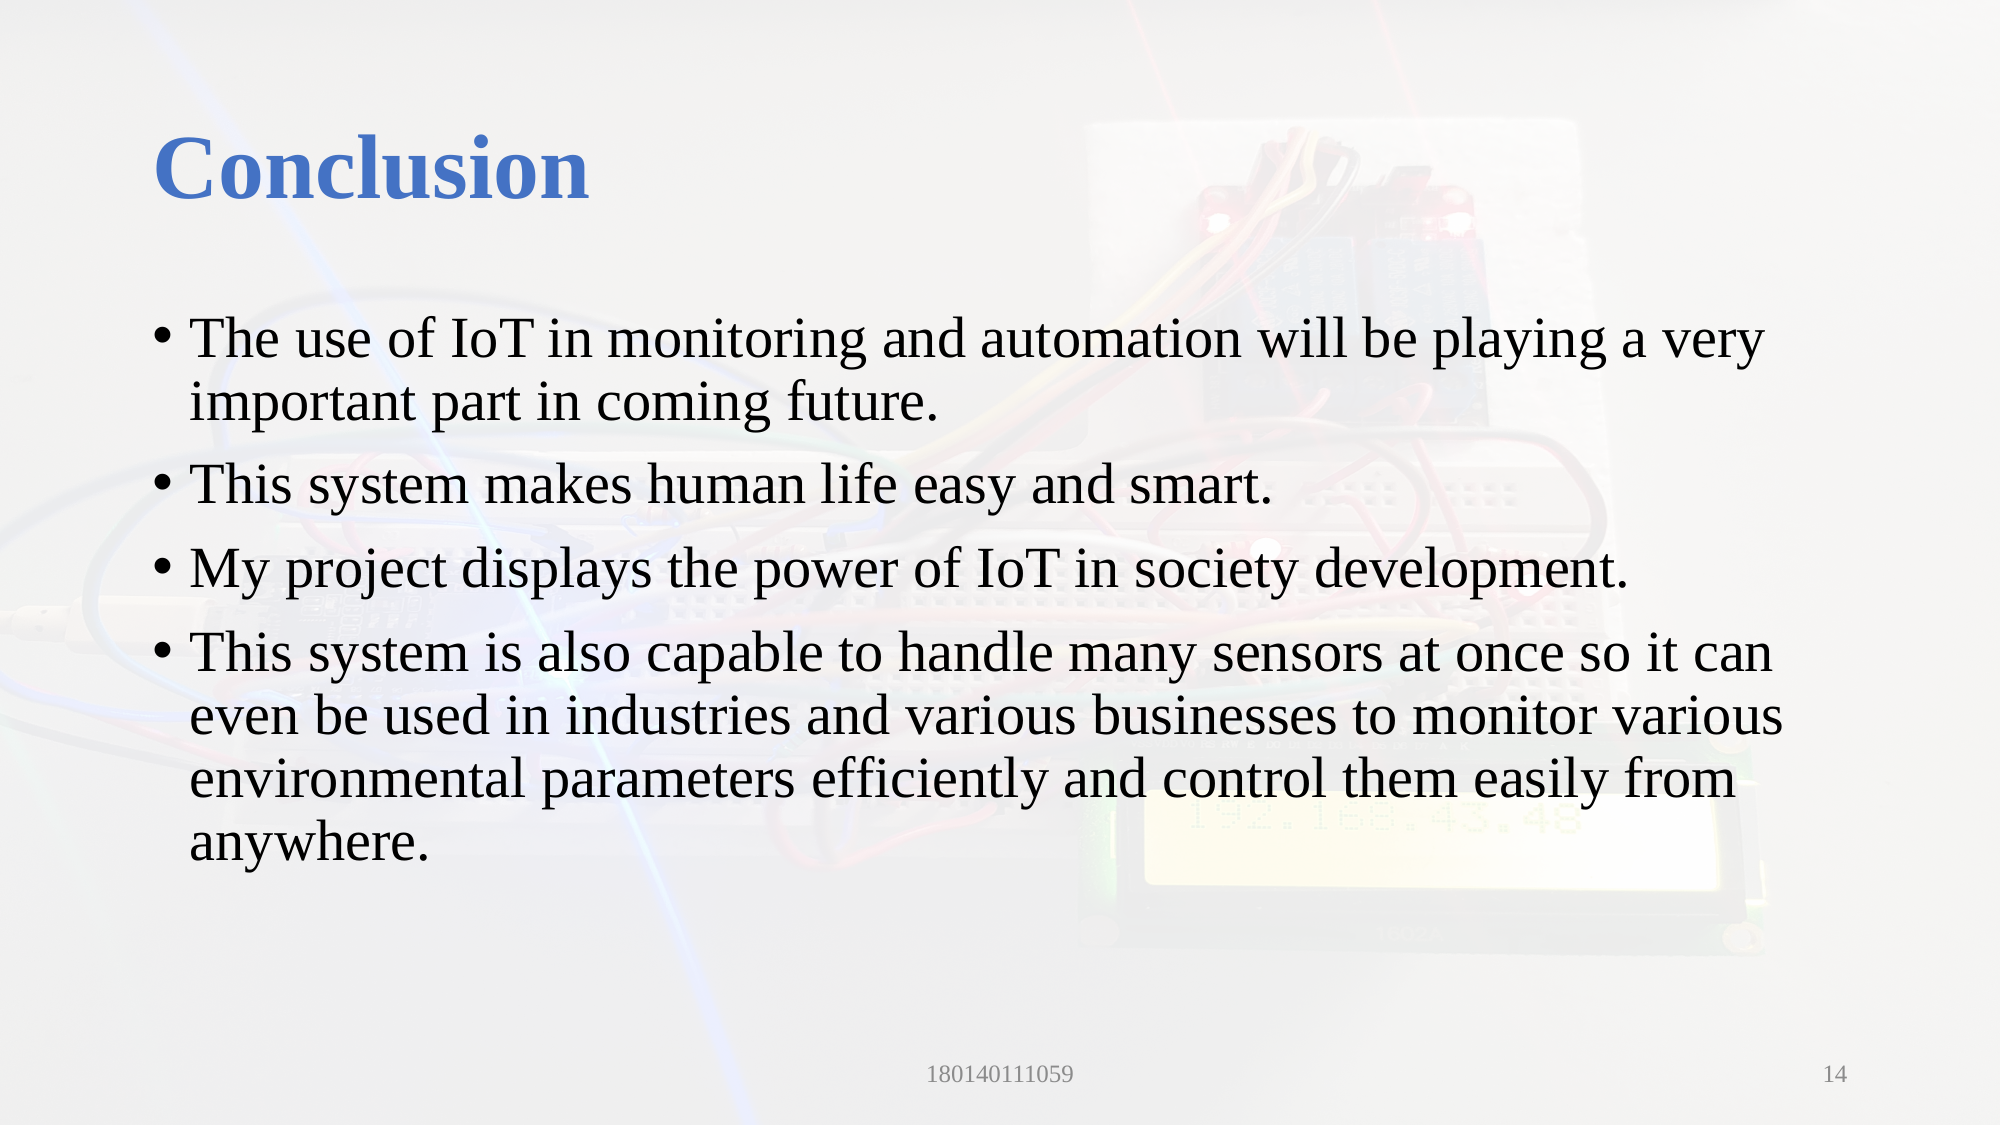

# Conclusion
The use of IoT in monitoring and automation will be playing a very important part in coming future.
This system makes human life easy and smart.
My project displays the power of IoT in society development.
This system is also capable to handle many sensors at once so it can even be used in industries and various businesses to monitor various environmental parameters efficiently and control them easily from anywhere.
180140111059
14